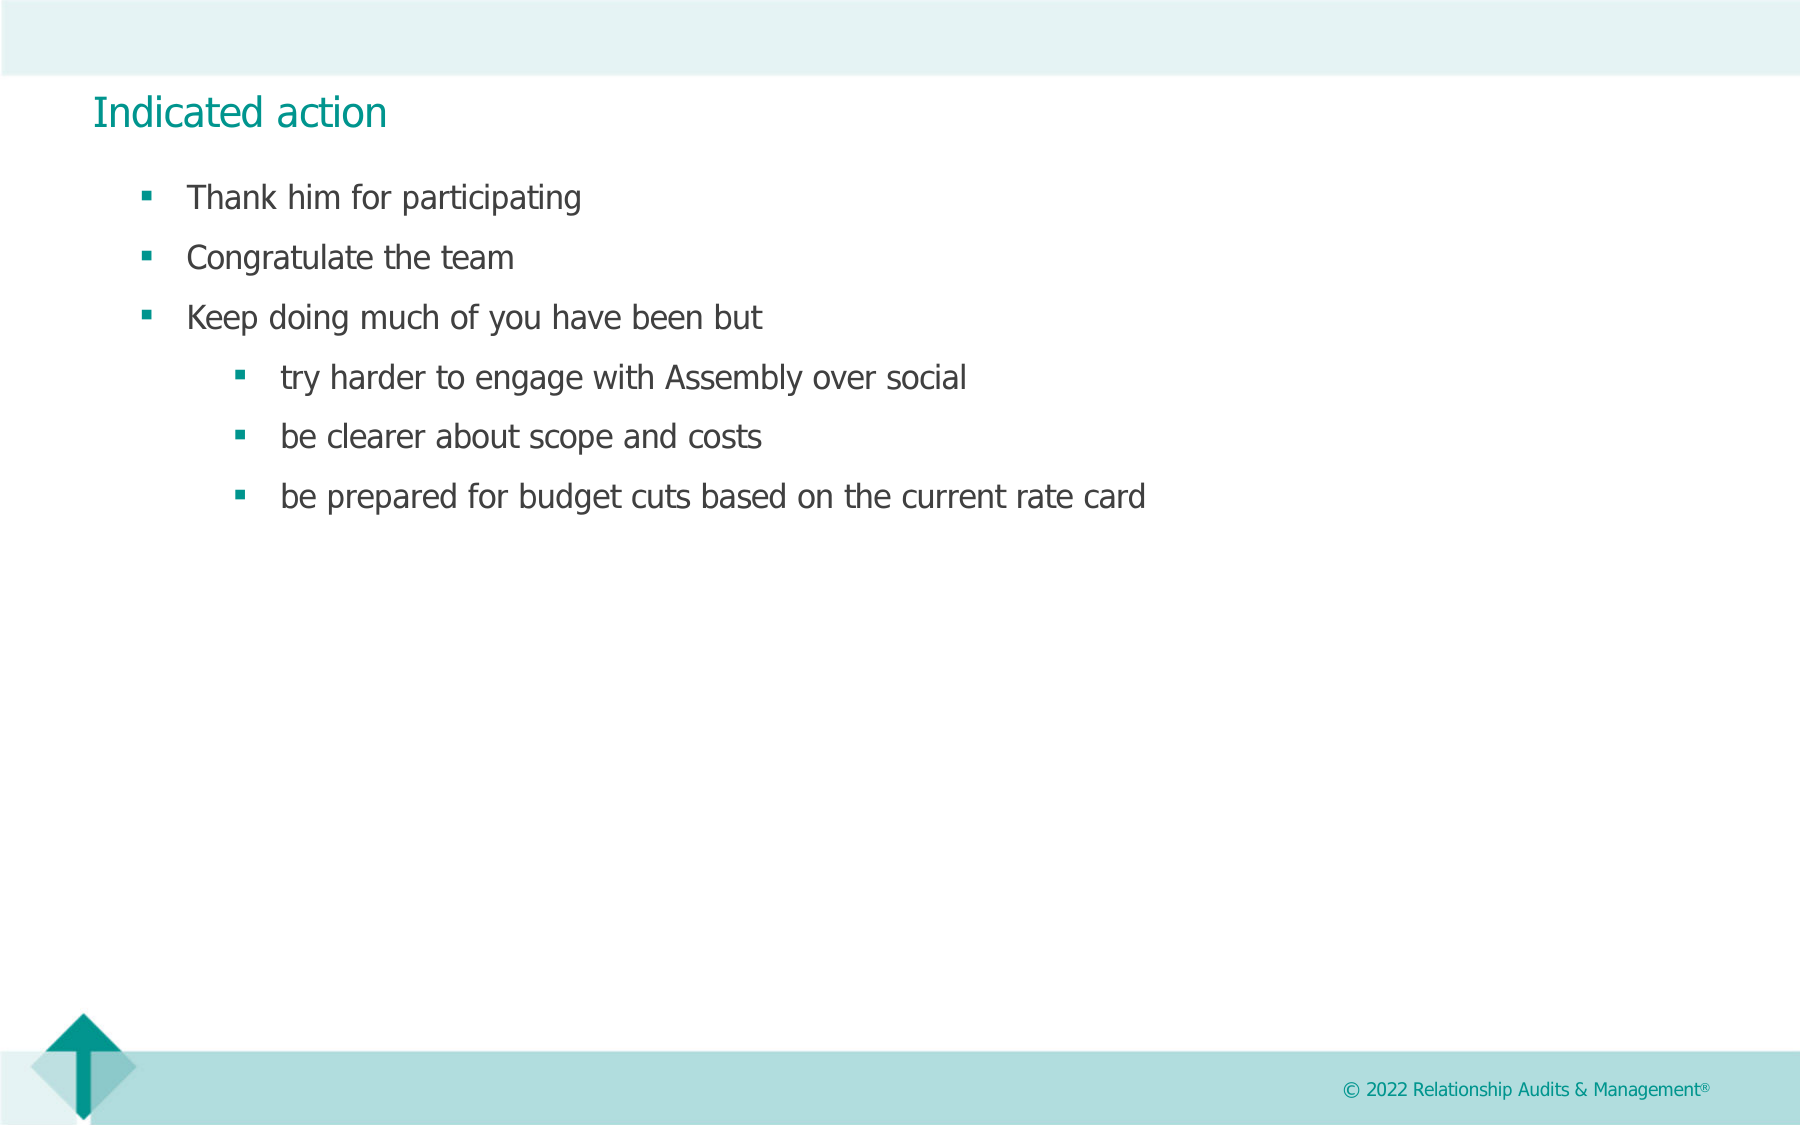

Indicated action
Thank him for participating
Congratulate the team
Keep doing much of you have been but
try harder to engage with Assembly over social
be clearer about scope and costs
be prepared for budget cuts based on the current rate card
© 2022 Relationship Audits & Management®